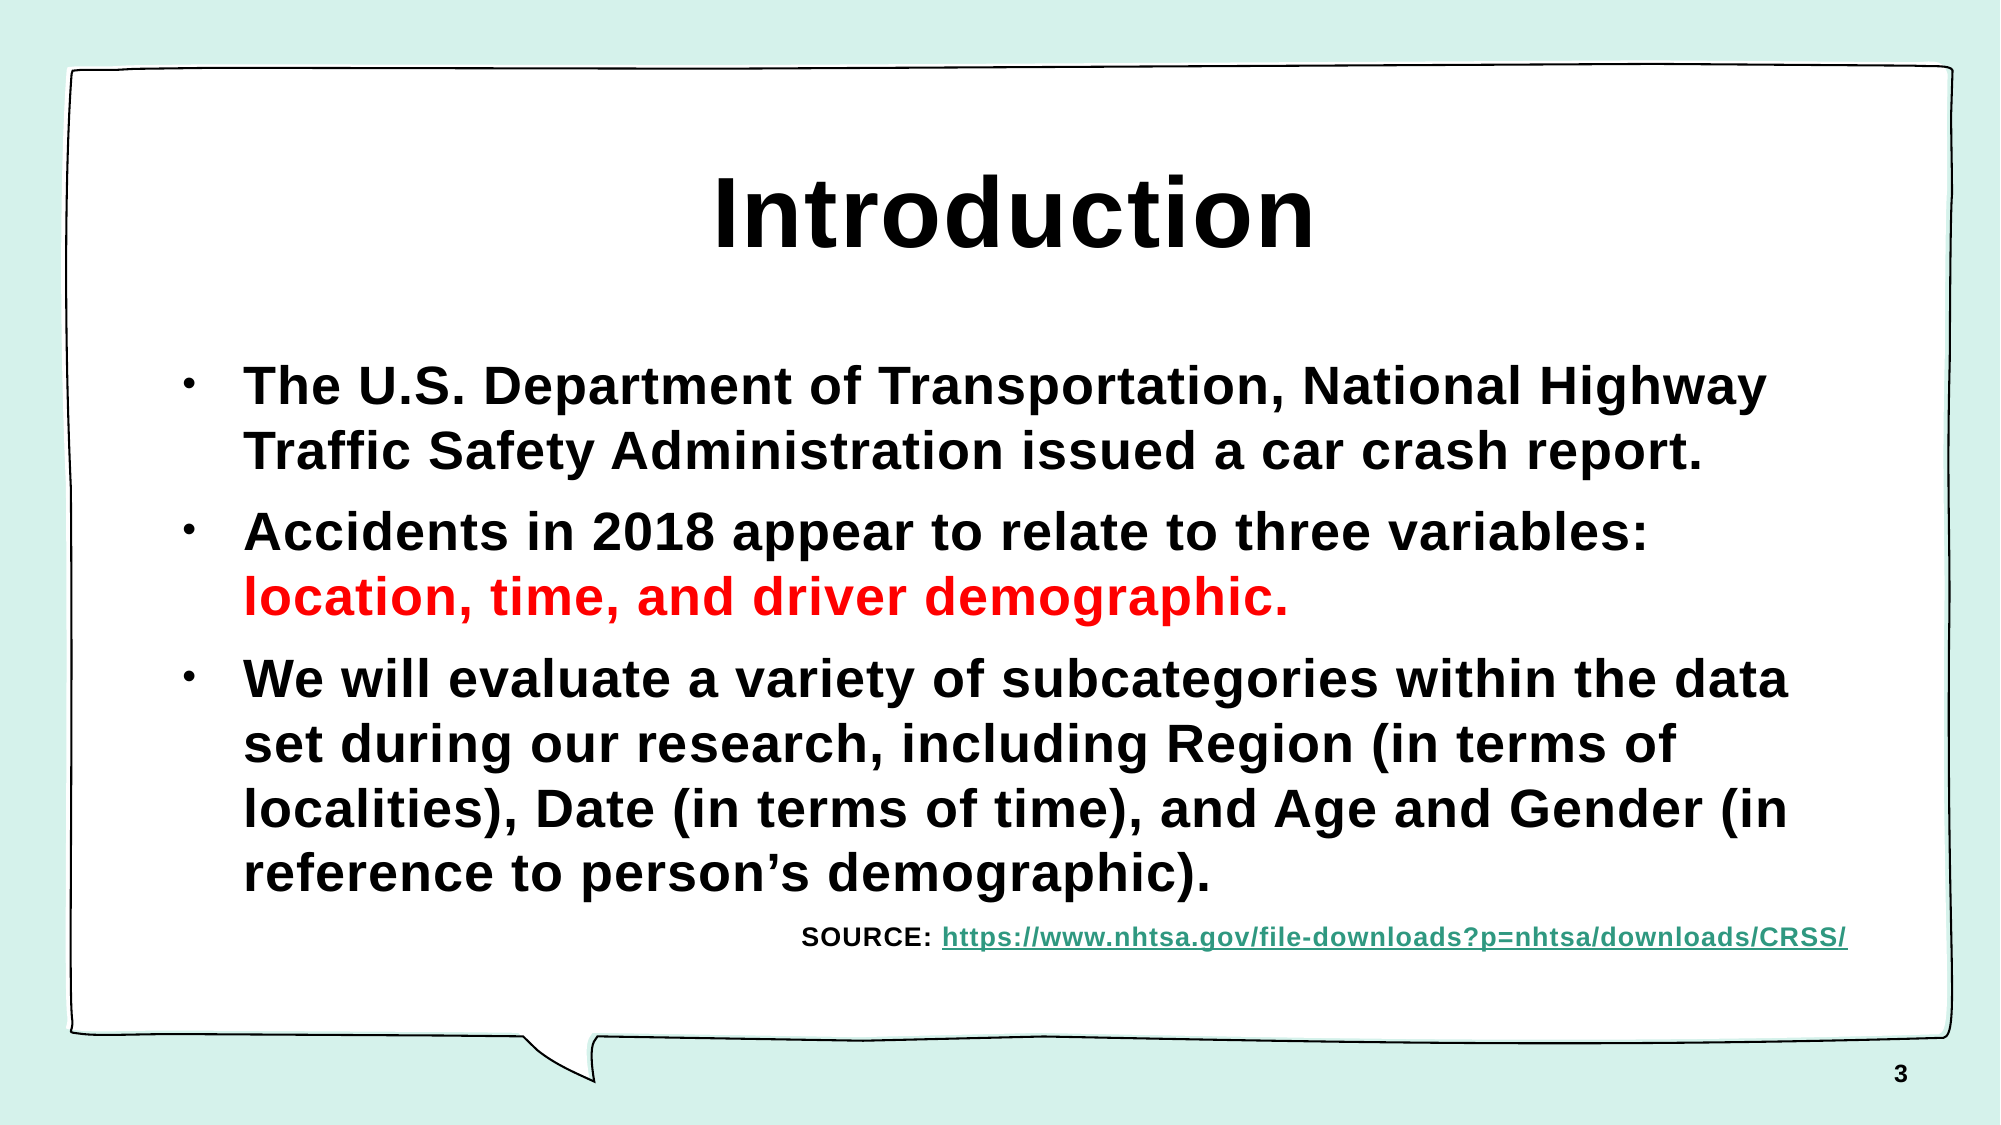

# Introduction
The U.S. Department of Transportation, National Highway Traffic Safety Administration issued a car crash report.
Accidents in 2018 appear to relate to three variables: location, time, and driver demographic.
We will evaluate a variety of subcategories within the data set during our research, including Region (in terms of localities), Date (in terms of time), and Age and Gender (in reference to person’s demographic).
SOURCE: https://www.nhtsa.gov/file-downloads?p=nhtsa/downloads/CRSS/
3